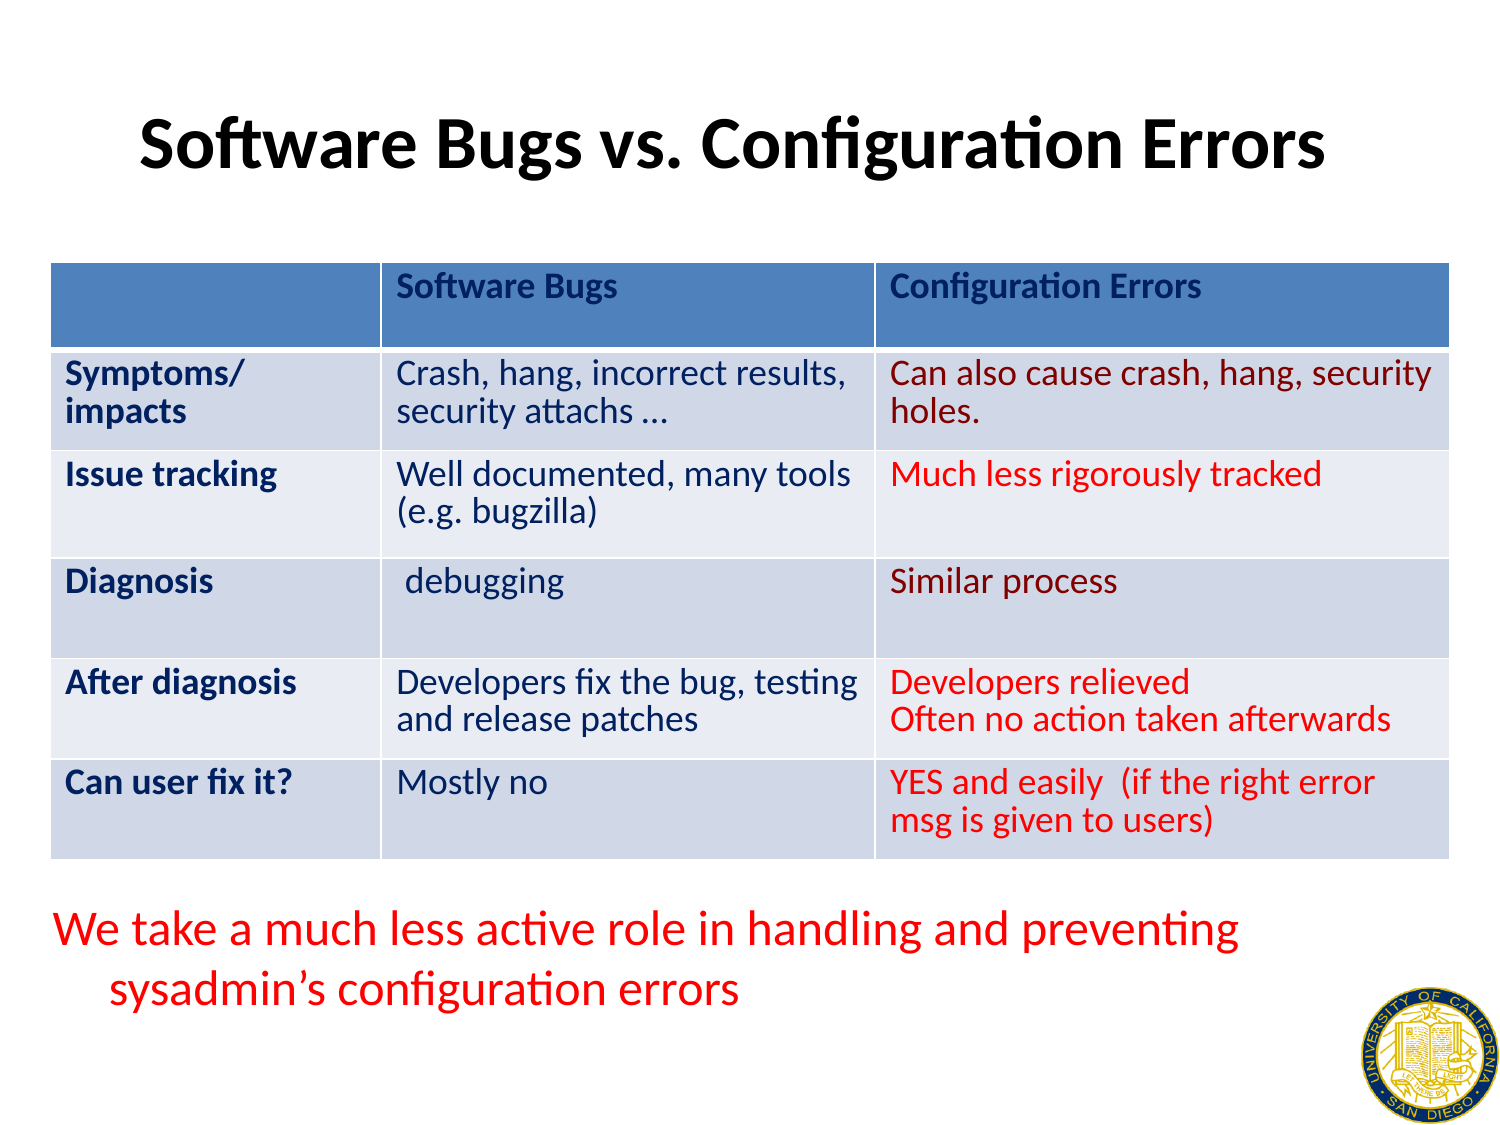

# Software Bugs vs. Configuration Errors
|  | Software Bugs | Configuration Errors |
| --- | --- | --- |
| Symptoms/ impacts | Crash, hang, incorrect results, security attachs … | Can also cause crash, hang, security holes. |
| Issue tracking | Well documented, many tools (e.g. bugzilla) | Much less rigorously tracked |
| Diagnosis | debugging | Similar process |
| After diagnosis | Developers fix the bug, testing and release patches | Developers relieved Often no action taken afterwards |
| Can user fix it? | Mostly no | YES and easily (if the right error msg is given to users) |
We take a much less active role in handling and preventing sysadmin’s configuration errors